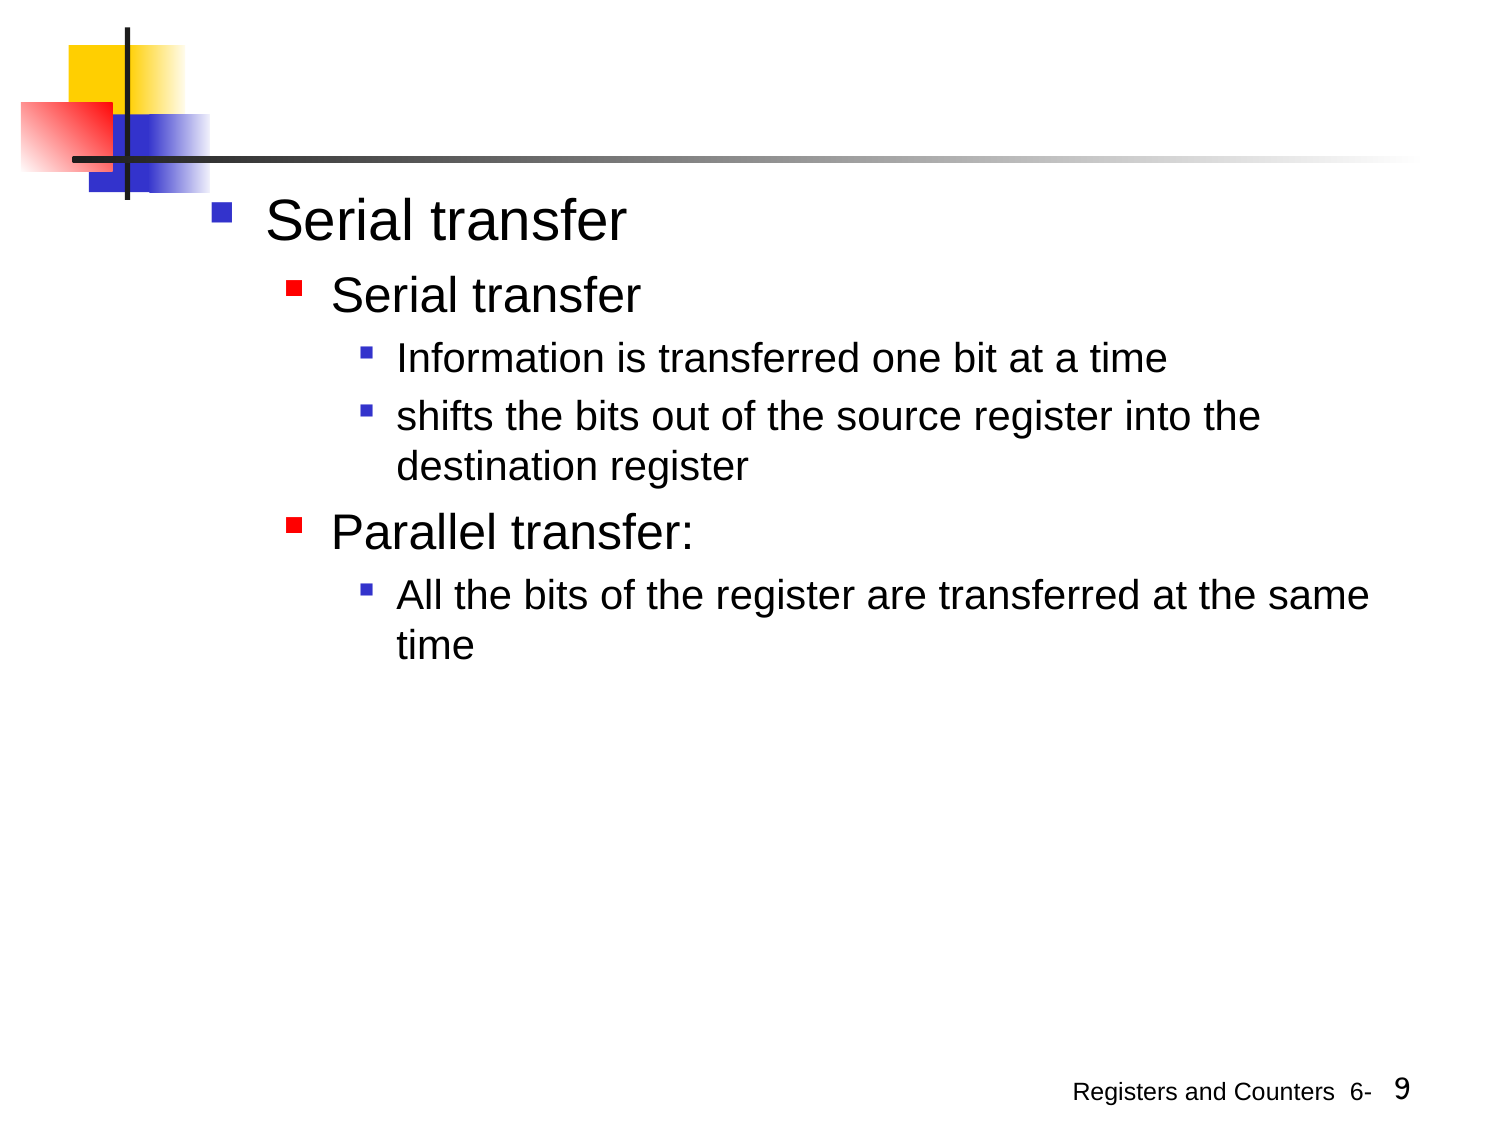

#
Serial transfer
Serial transfer
Information is transferred one bit at a time
shifts the bits out of the source register into the destination register
Parallel transfer:
All the bits of the register are transferred at the same time

9